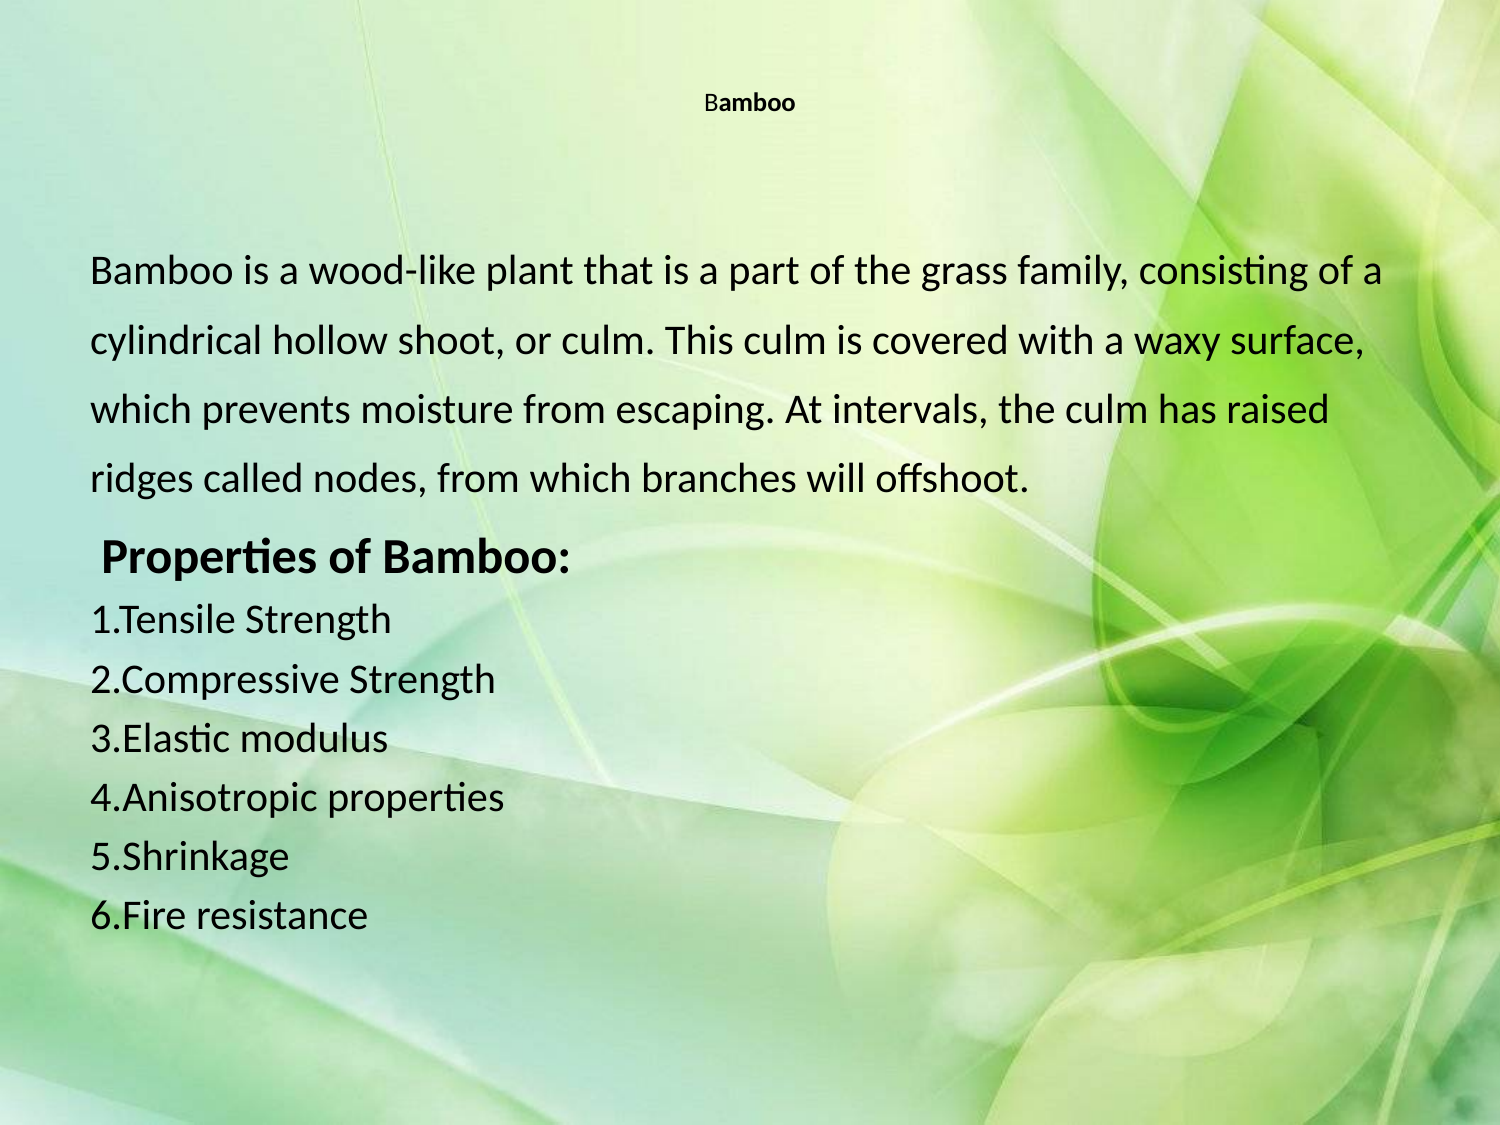

# Bamboo
Bamboo is a wood-like plant that is a part of the grass family, consisting of a
cylindrical hollow shoot, or culm. This culm is covered with a waxy surface,
which prevents moisture from escaping. At intervals, the culm has raised
ridges called nodes, from which branches will offshoot.
 Properties of Bamboo:
1.Tensile Strength
2.Compressive Strength
3.Elastic modulus
4.Anisotropic properties
5.Shrinkage
6.Fire resistance